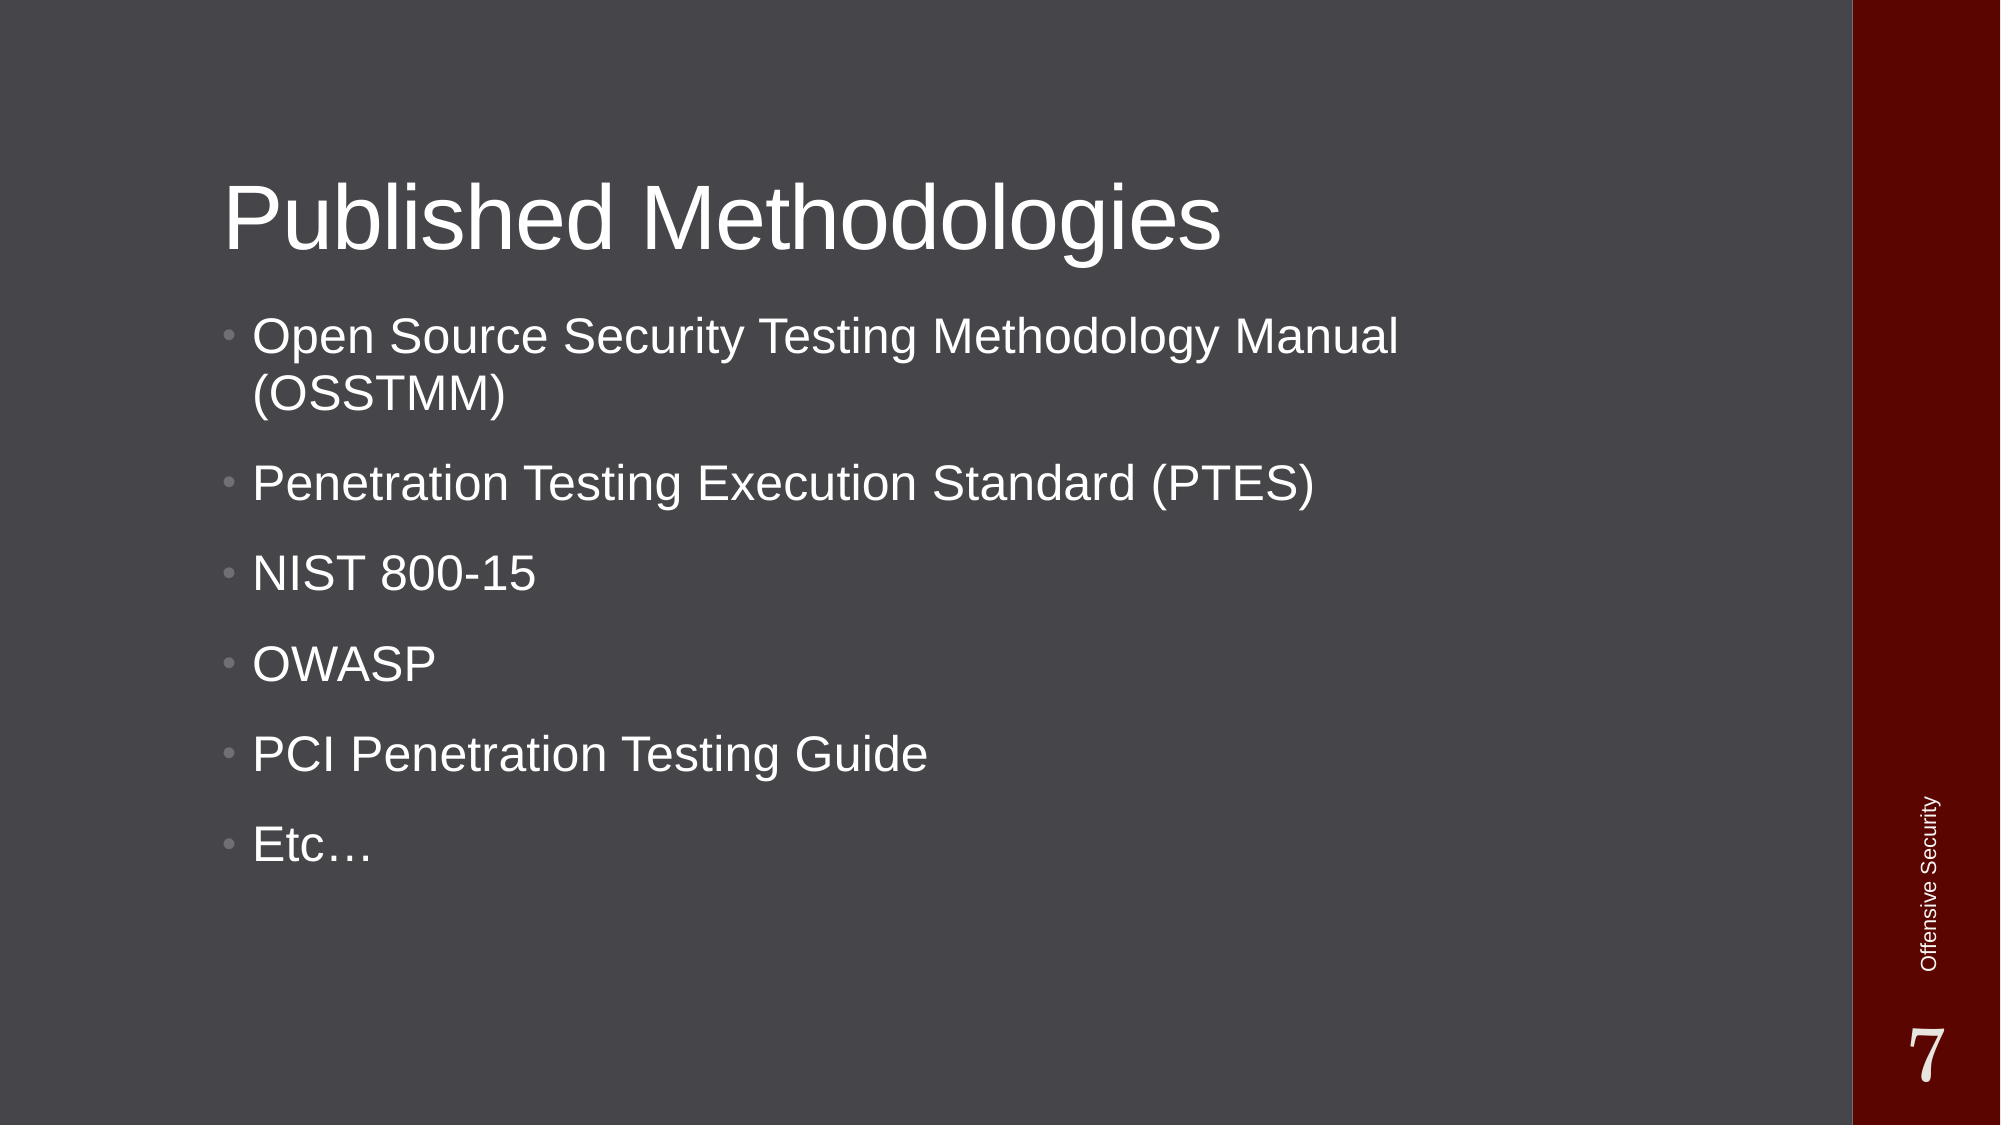

# Published Methodologies
Open Source Security Testing Methodology Manual (OSSTMM)
Penetration Testing Execution Standard (PTES)
NIST 800-15
OWASP
PCI Penetration Testing Guide
Etc…
Offensive Security
7